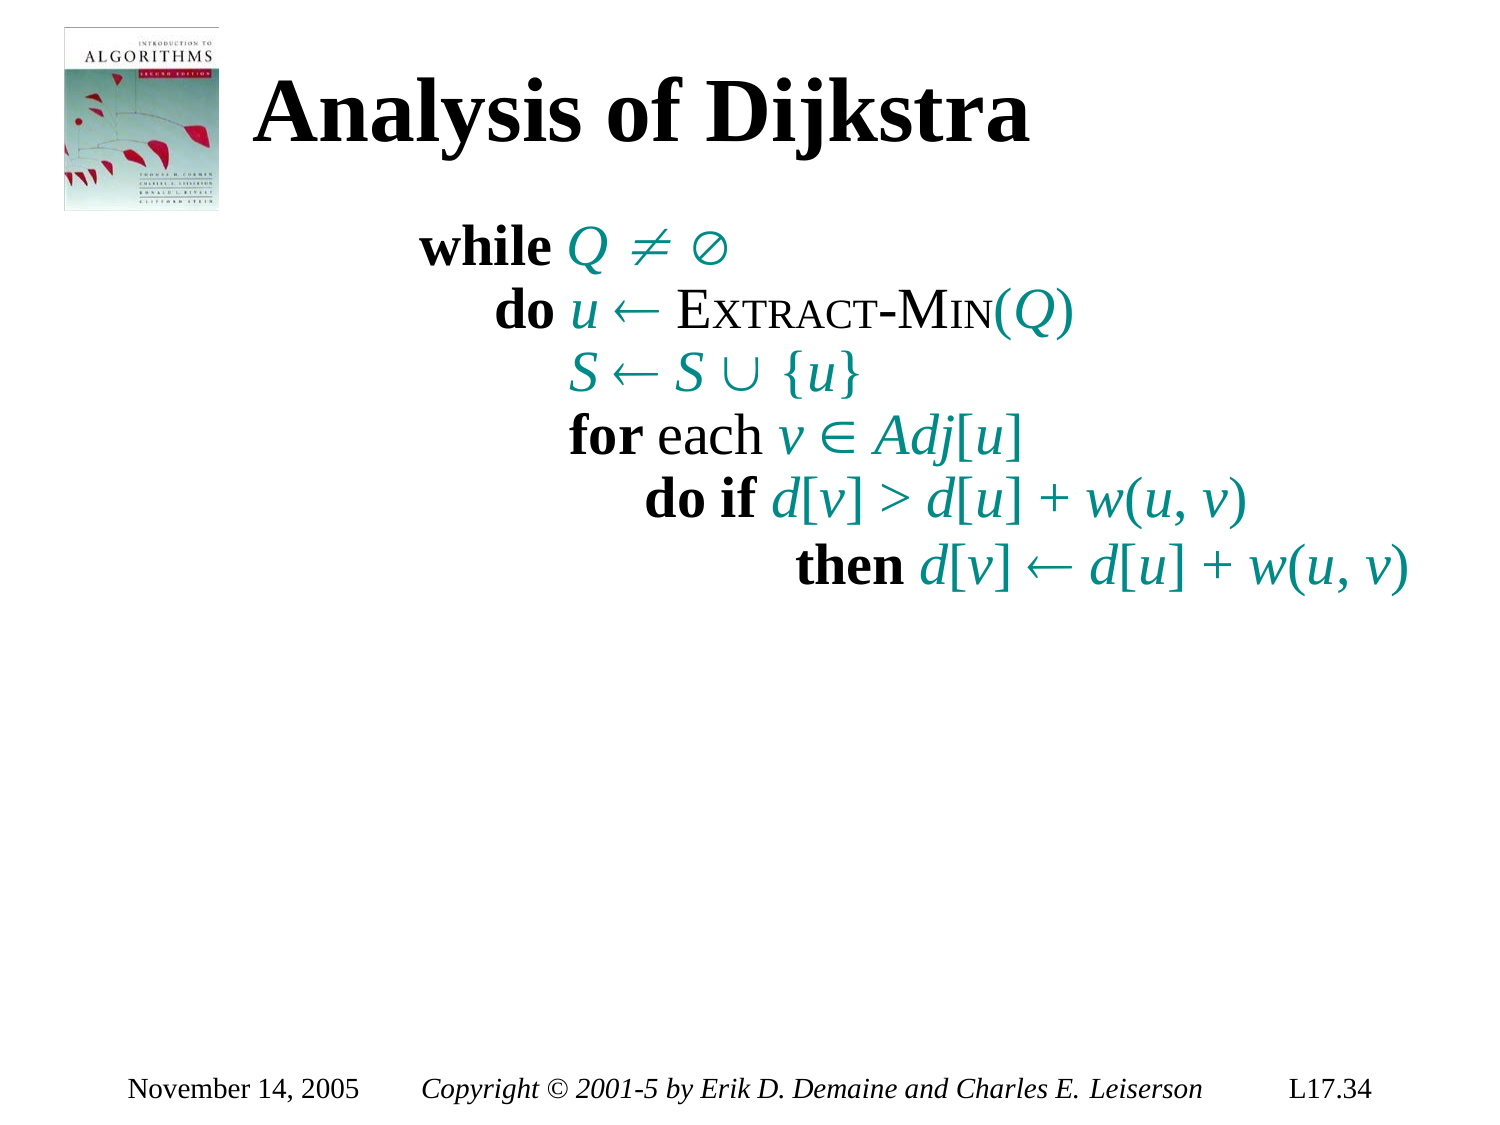

# Analysis of Dijkstra
while Q ≠ ∅
do u ← EXTRACT-MIN(Q)
S ← S ∪ {u}
for each v ∈ Adj[u]
do if d[v] > d[u] + w(u, v)
then d[v] ← d[u] + w(u, v)
November 14, 2005
Copyright © 2001-5 by Erik D. Demaine and Charles E. Leiserson
L17.34